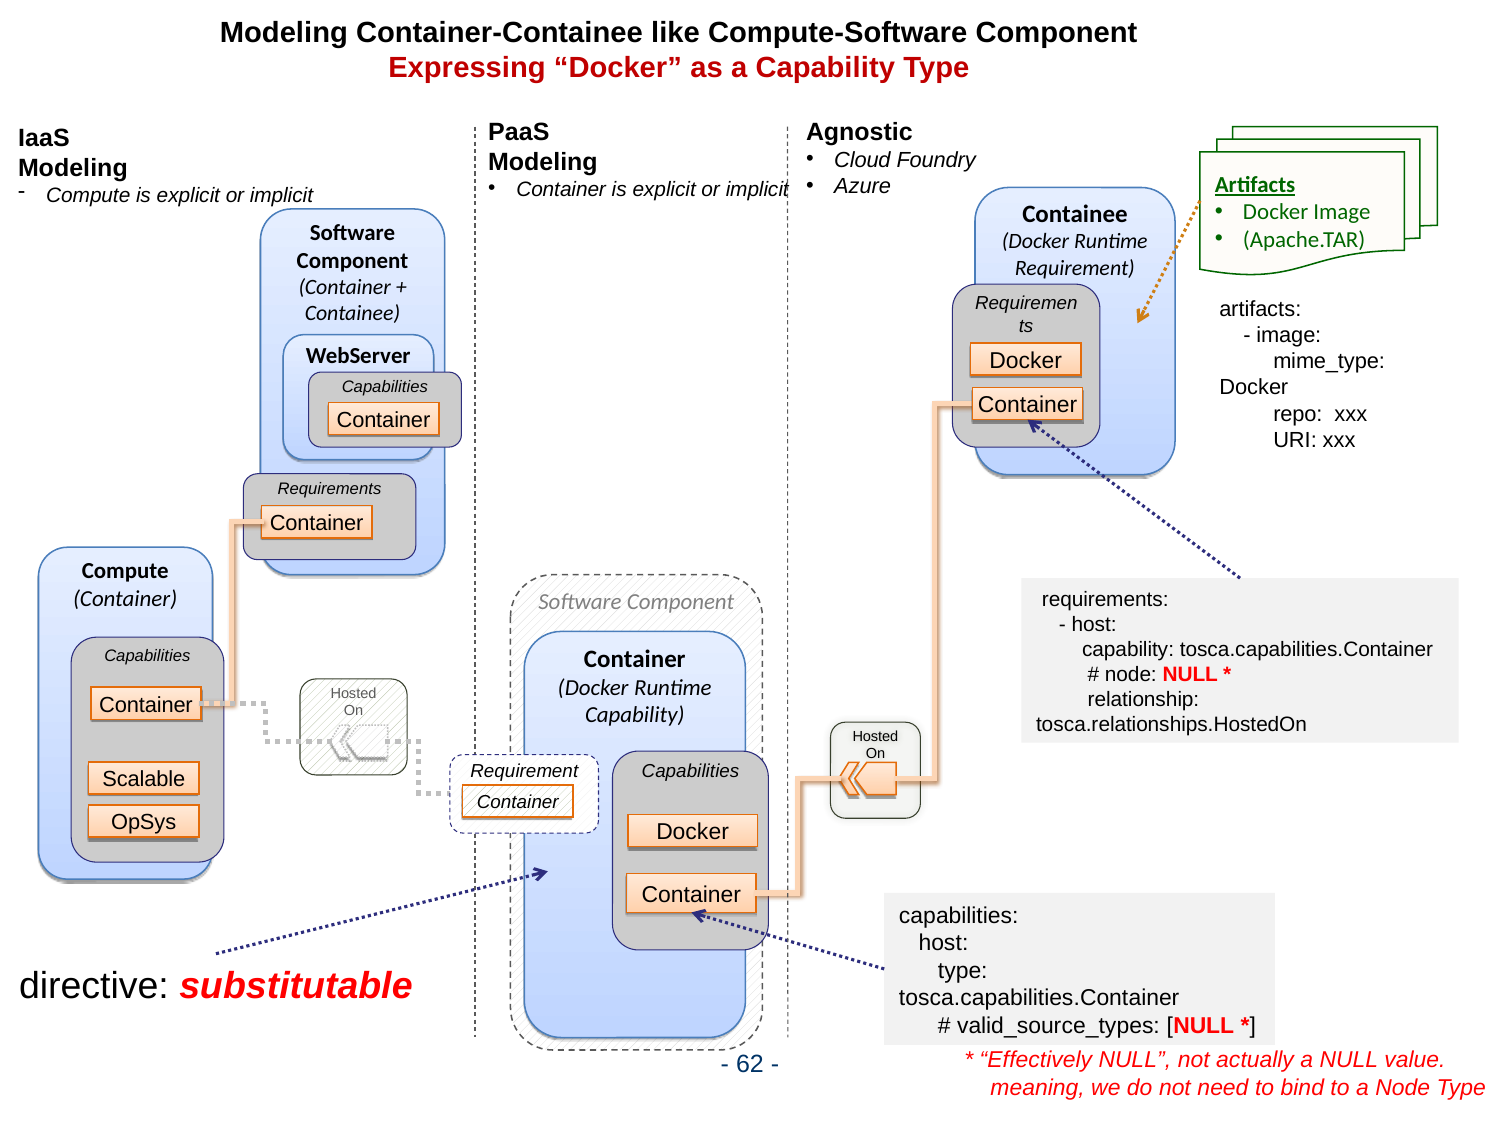

Modeling Container-Containee like Compute-Software Component
Expressing “Docker” as a Capability Type
PaaS
Modeling
Container is explicit or implicit
Agnostic
Cloud Foundry
Azure
IaaS
Modeling
Compute is explicit or implicit
Artifacts
Docker Image
(Apache.TAR)
Containee
(Docker Runtime Requirement)
b
Software Component
(Container + Containee)
Requirements
artifacts:
    - image:
         mime_type: Docker
         repo:  xxx
         URI: xxx
WebServer
Docker
Capabilities
Container
Container
Requirements
Container
Compute
(Container)
Software Component
 requirements:
    - host:
        capability: tosca.capabilities.Container
         # node: NULL *
         relationship: tosca.relationships.HostedOn
Container
(Docker Runtime Capability)
Capabilities
Hosted On
Container
Hosted On

Capabilities
Requirements
Scalable

Container
OpSys
Docker
Container
capabilities:
   host:
      type: tosca.capabilities.Container
      # valid_source_types: [NULL *]
directive: substitutable
* “Effectively NULL”, not actually a NULL value.
    meaning, we do not need to bind to a Node Type
- 62 -